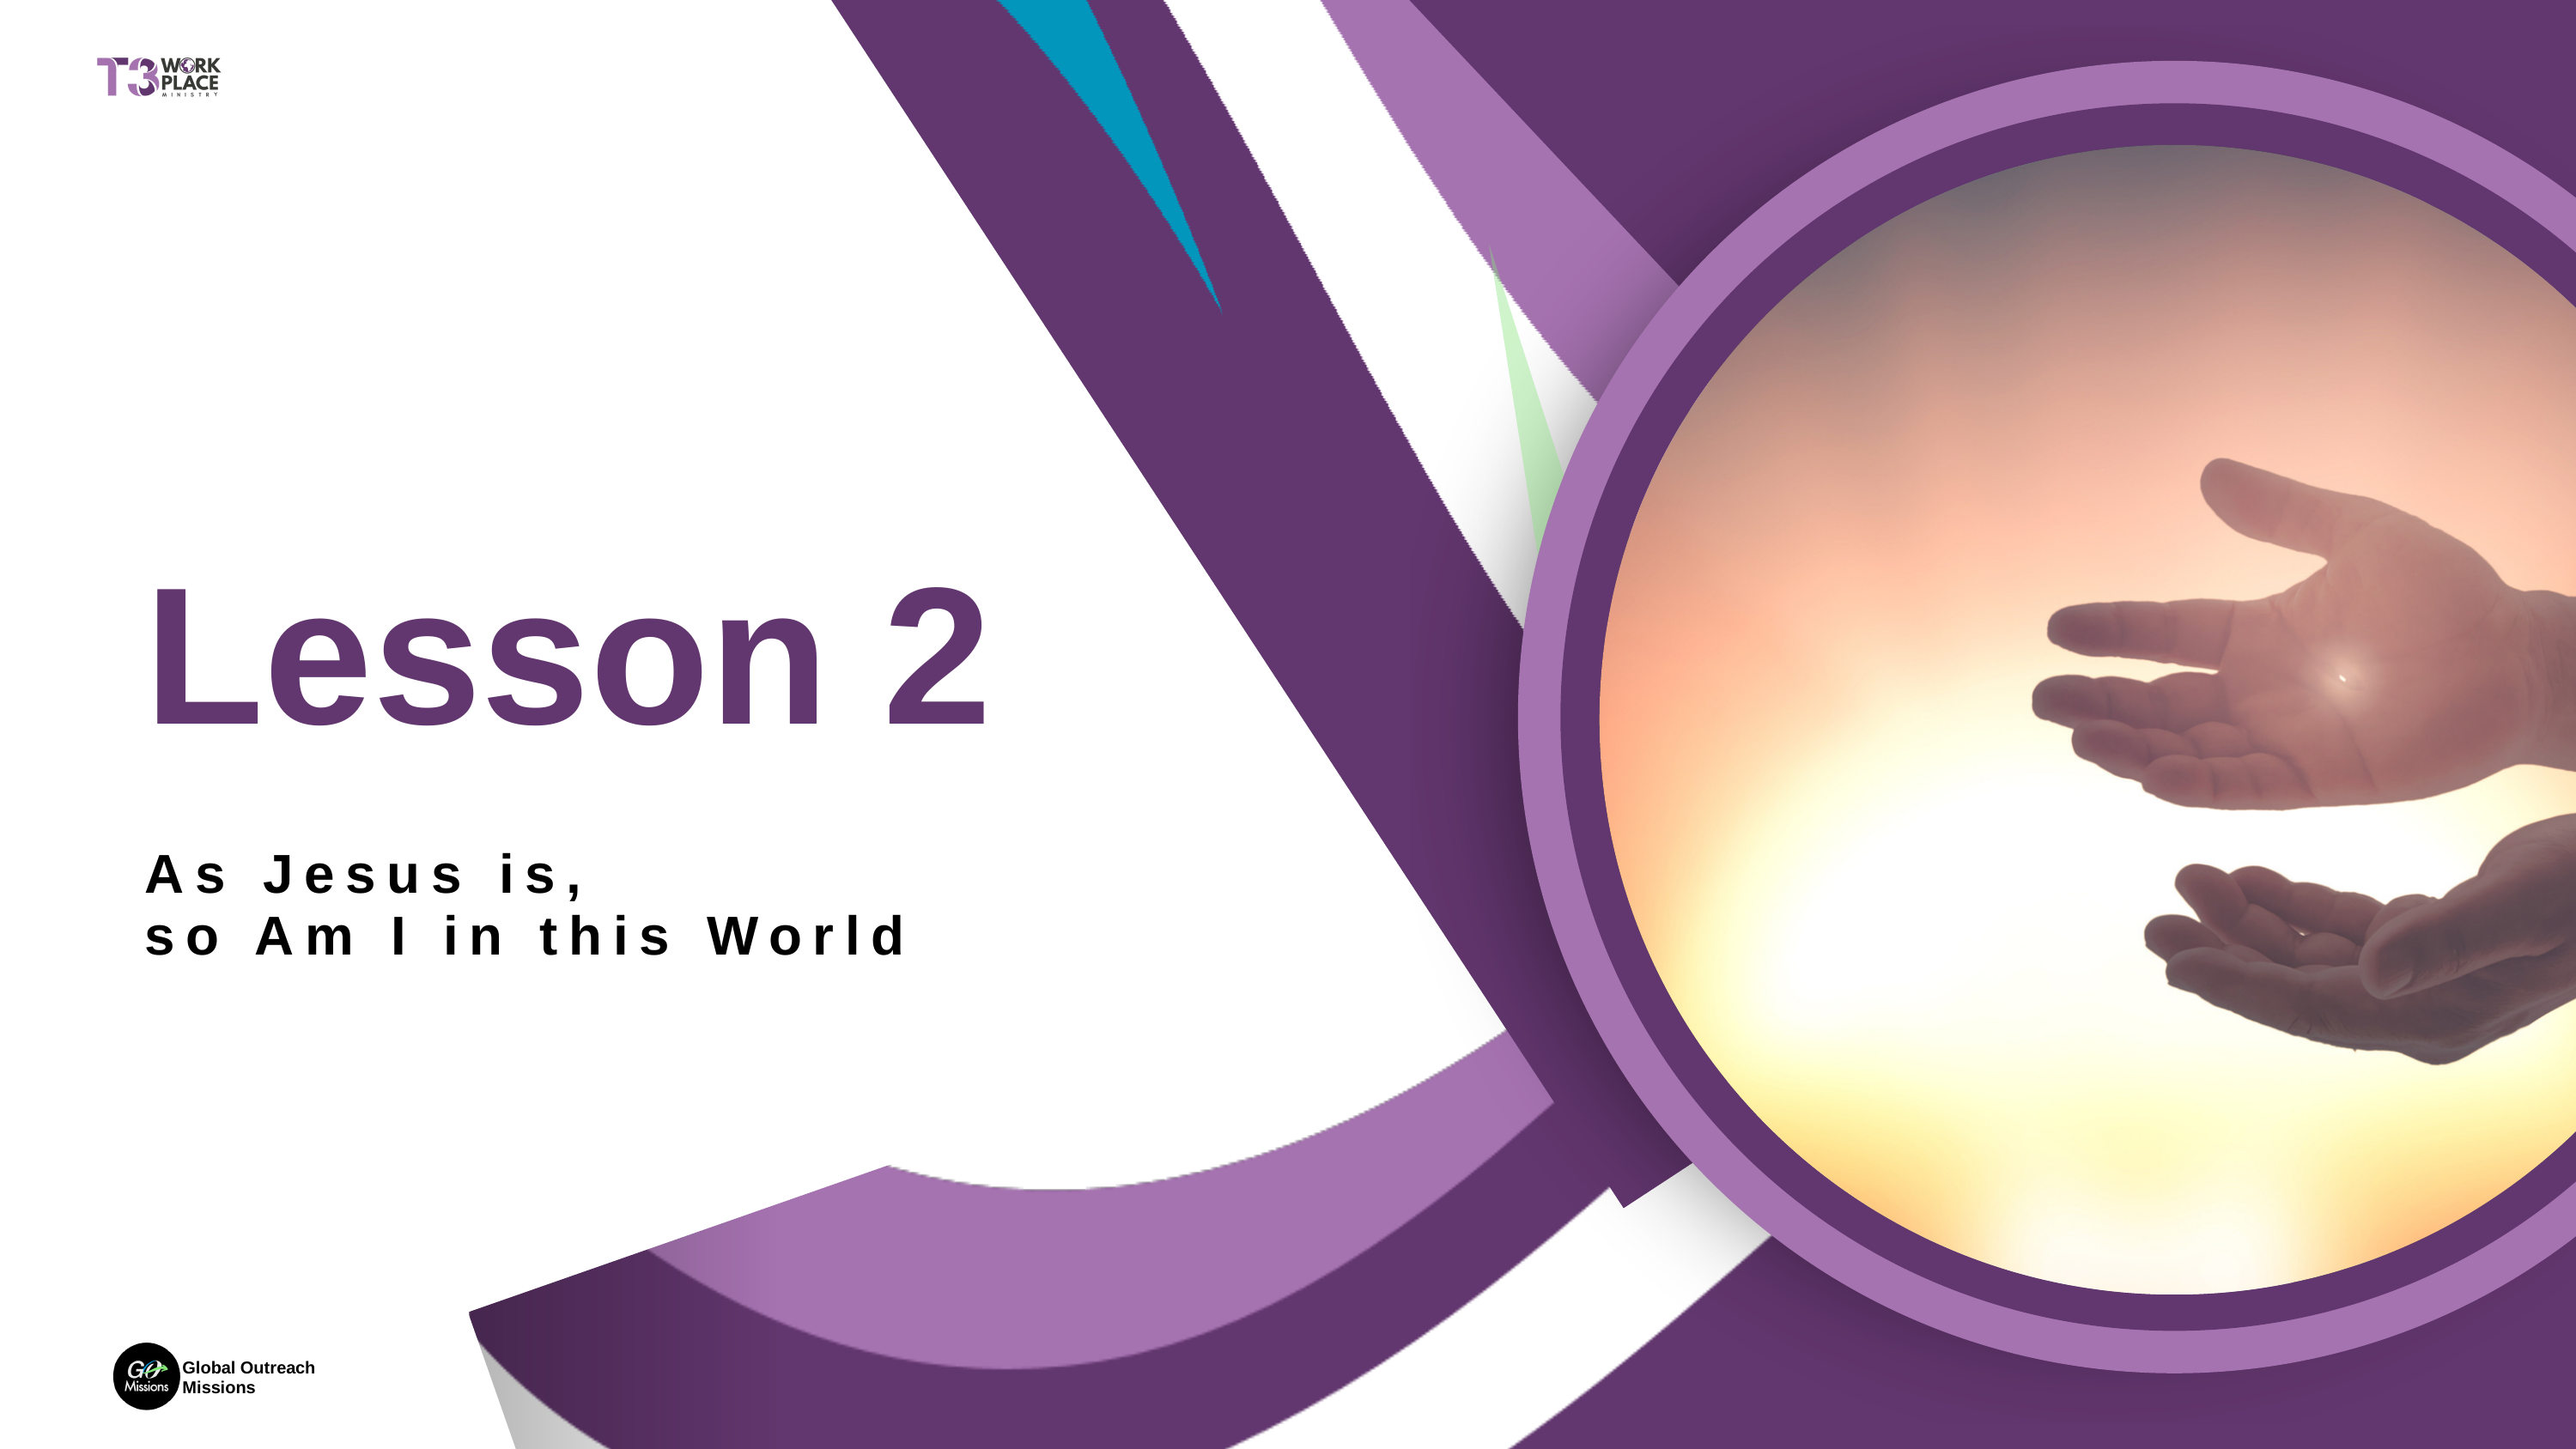

Global Outreach
Missions

Lesson 2
As Jesus is,
so Am I in this World